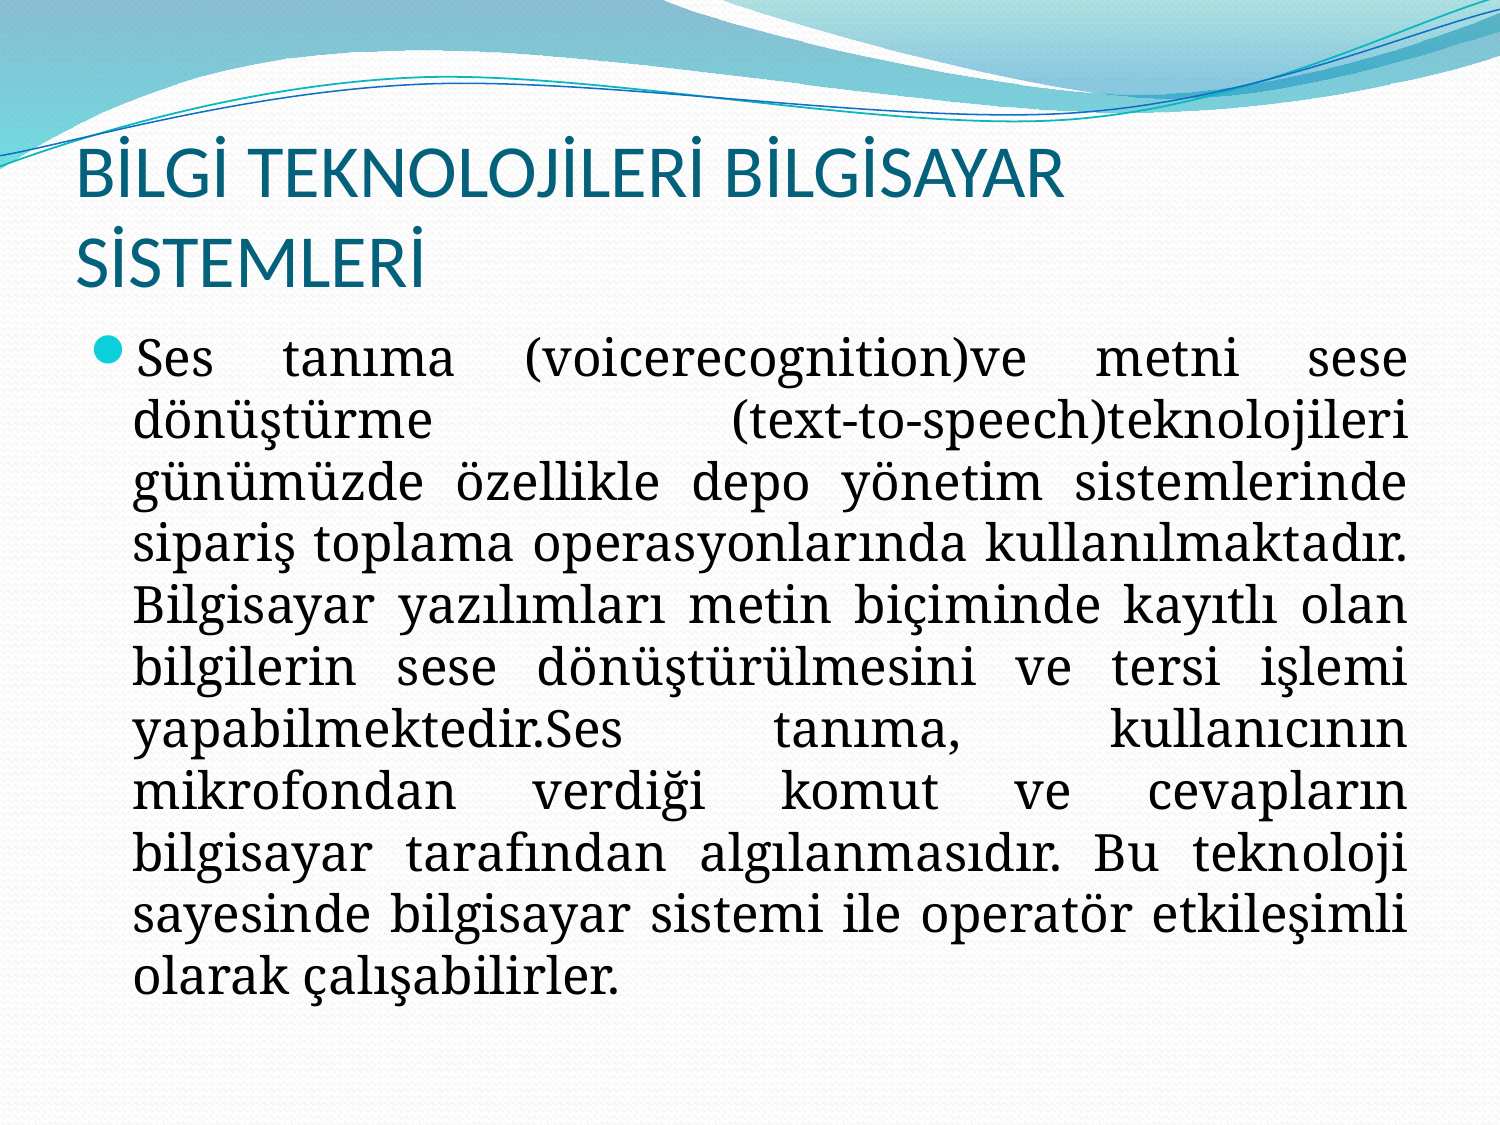

# BİLGİ TEKNOLOJİLERİ BİLGİSAYAR SİSTEMLERİ
Ses tanıma (voicerecognition)ve metni sese dönüştürme (text-to-speech)teknolojileri günümüzde özellikle depo yönetim sistemlerinde sipariş toplama operasyonlarında kullanılmaktadır. Bilgisayar yazılımları metin biçiminde kayıtlı olan bilgilerin sese dönüştürülmesini ve tersi işlemi yapabilmektedir.Ses tanıma, kullanıcının mikrofondan verdiği komut ve cevapların bilgisayar tarafından algılanmasıdır. Bu teknoloji sayesinde bilgisayar sistemi ile operatör etkileşimli olarak çalışabilirler.